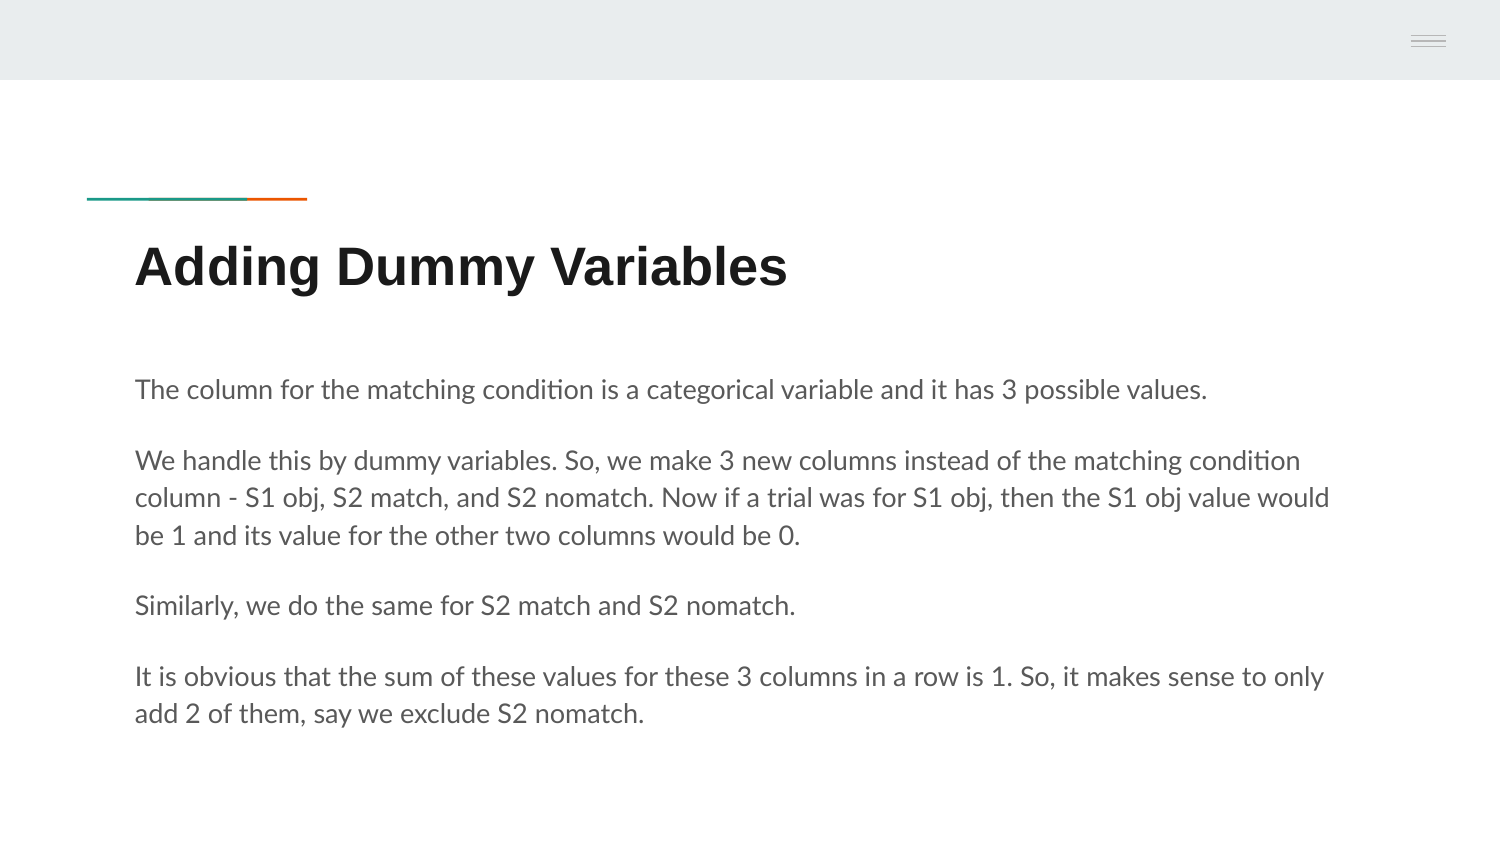

# Adding Dummy Variables
The column for the matching condition is a categorical variable and it has 3 possible values.
We handle this by dummy variables. So, we make 3 new columns instead of the matching condition column - S1 obj, S2 match, and S2 nomatch. Now if a trial was for S1 obj, then the S1 obj value would be 1 and its value for the other two columns would be 0.
Similarly, we do the same for S2 match and S2 nomatch.
It is obvious that the sum of these values for these 3 columns in a row is 1. So, it makes sense to only add 2 of them, say we exclude S2 nomatch.